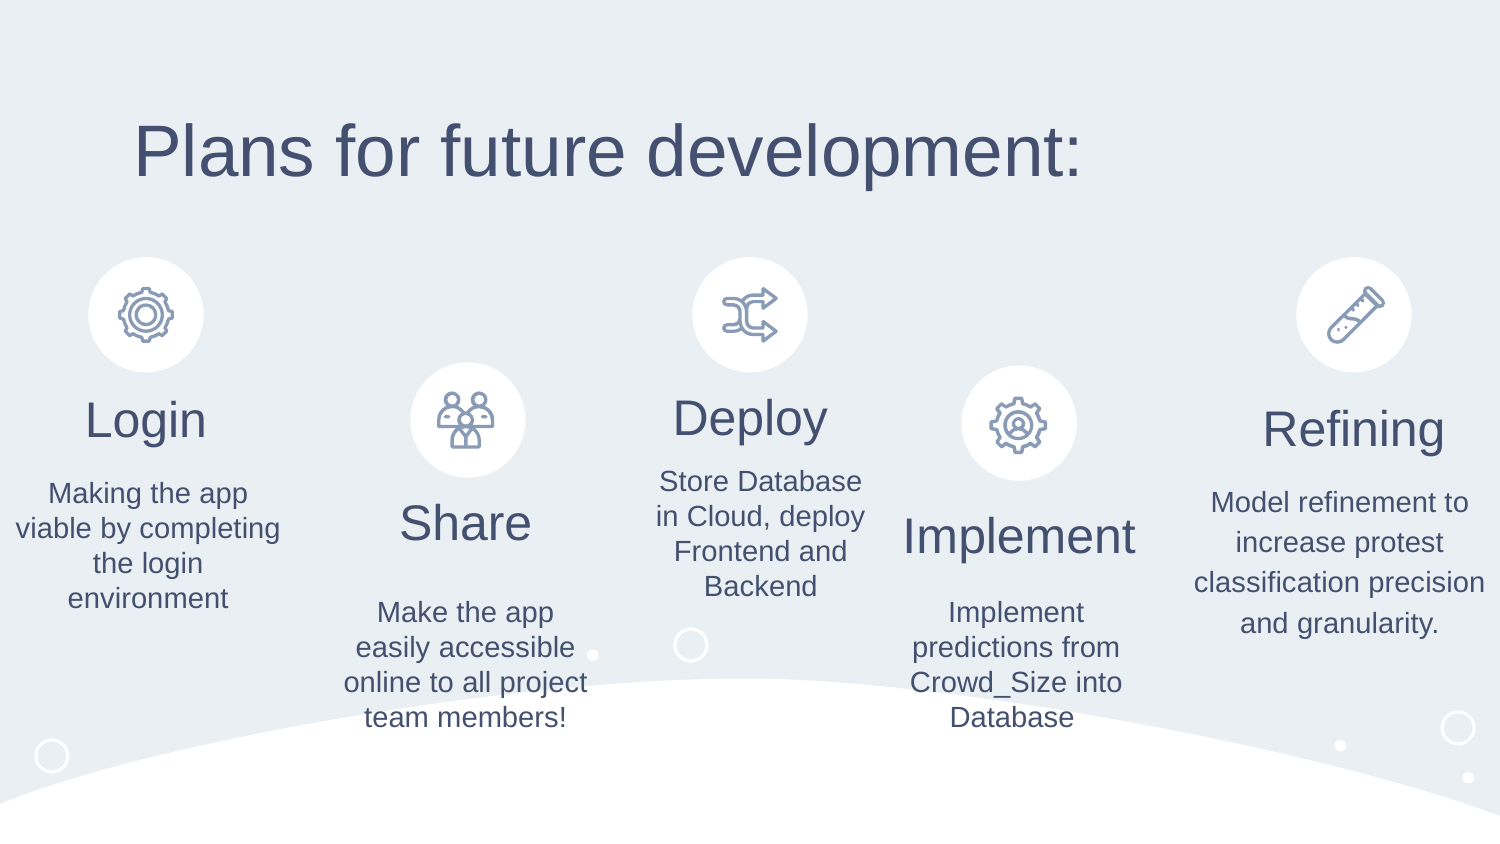

# Plans for future development:

Deploy
Login

Refining
Store Database in Cloud, deploy Frontend and Backend
Making the app viable by completing the login environment
Model refinement to increase protest classification precision and granularity.
Share
Implement
Make the app easily accessible online to all project team members!
Implement predictions from Crowd_Size into Database